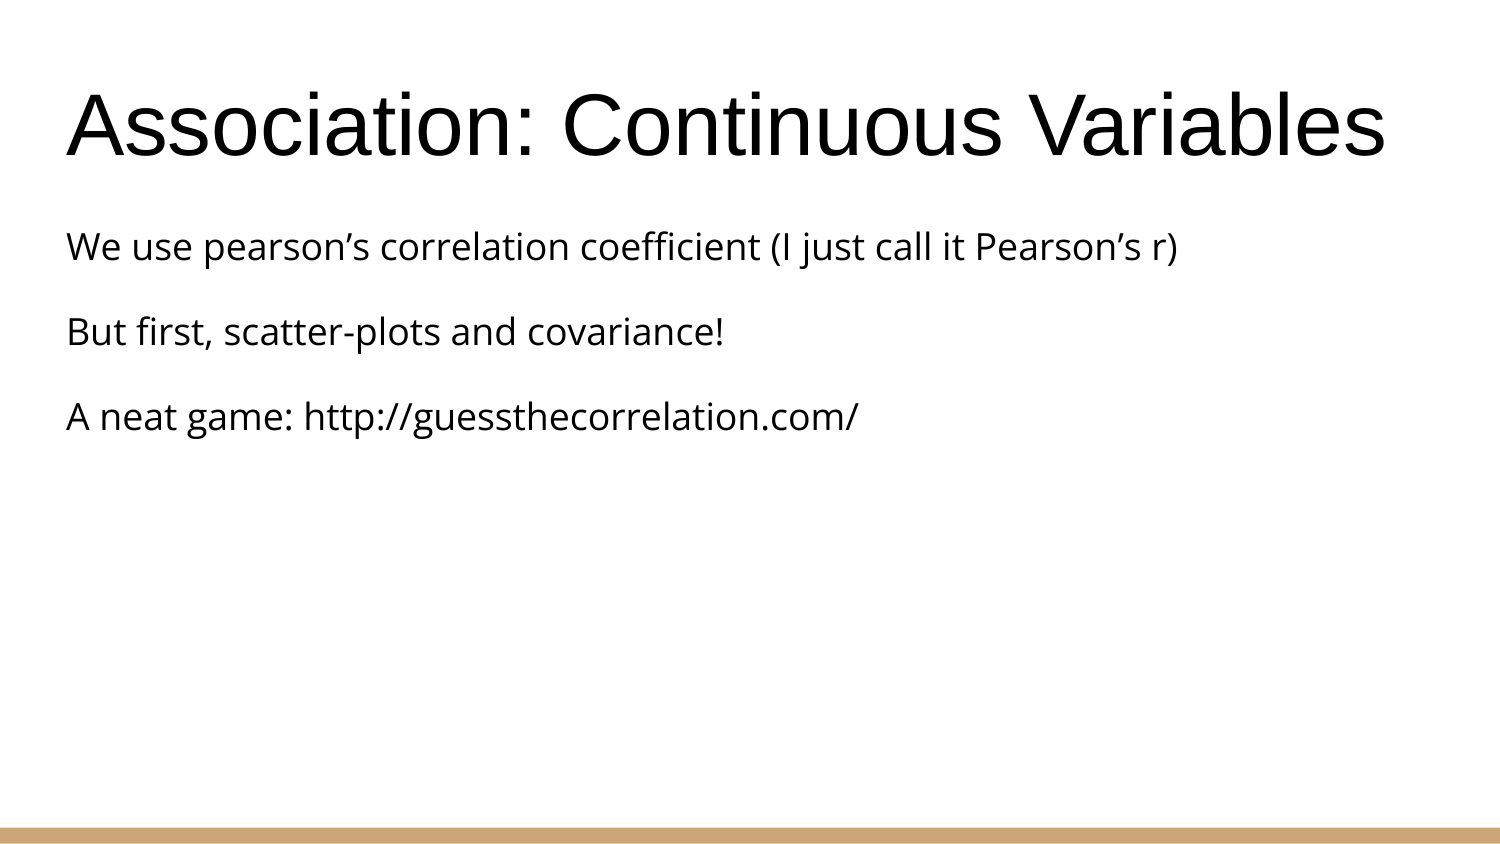

# Association: Continuous Variables
We use pearson’s correlation coefficient (I just call it Pearson’s r)
But first, scatter-plots and covariance!
A neat game: http://guessthecorrelation.com/